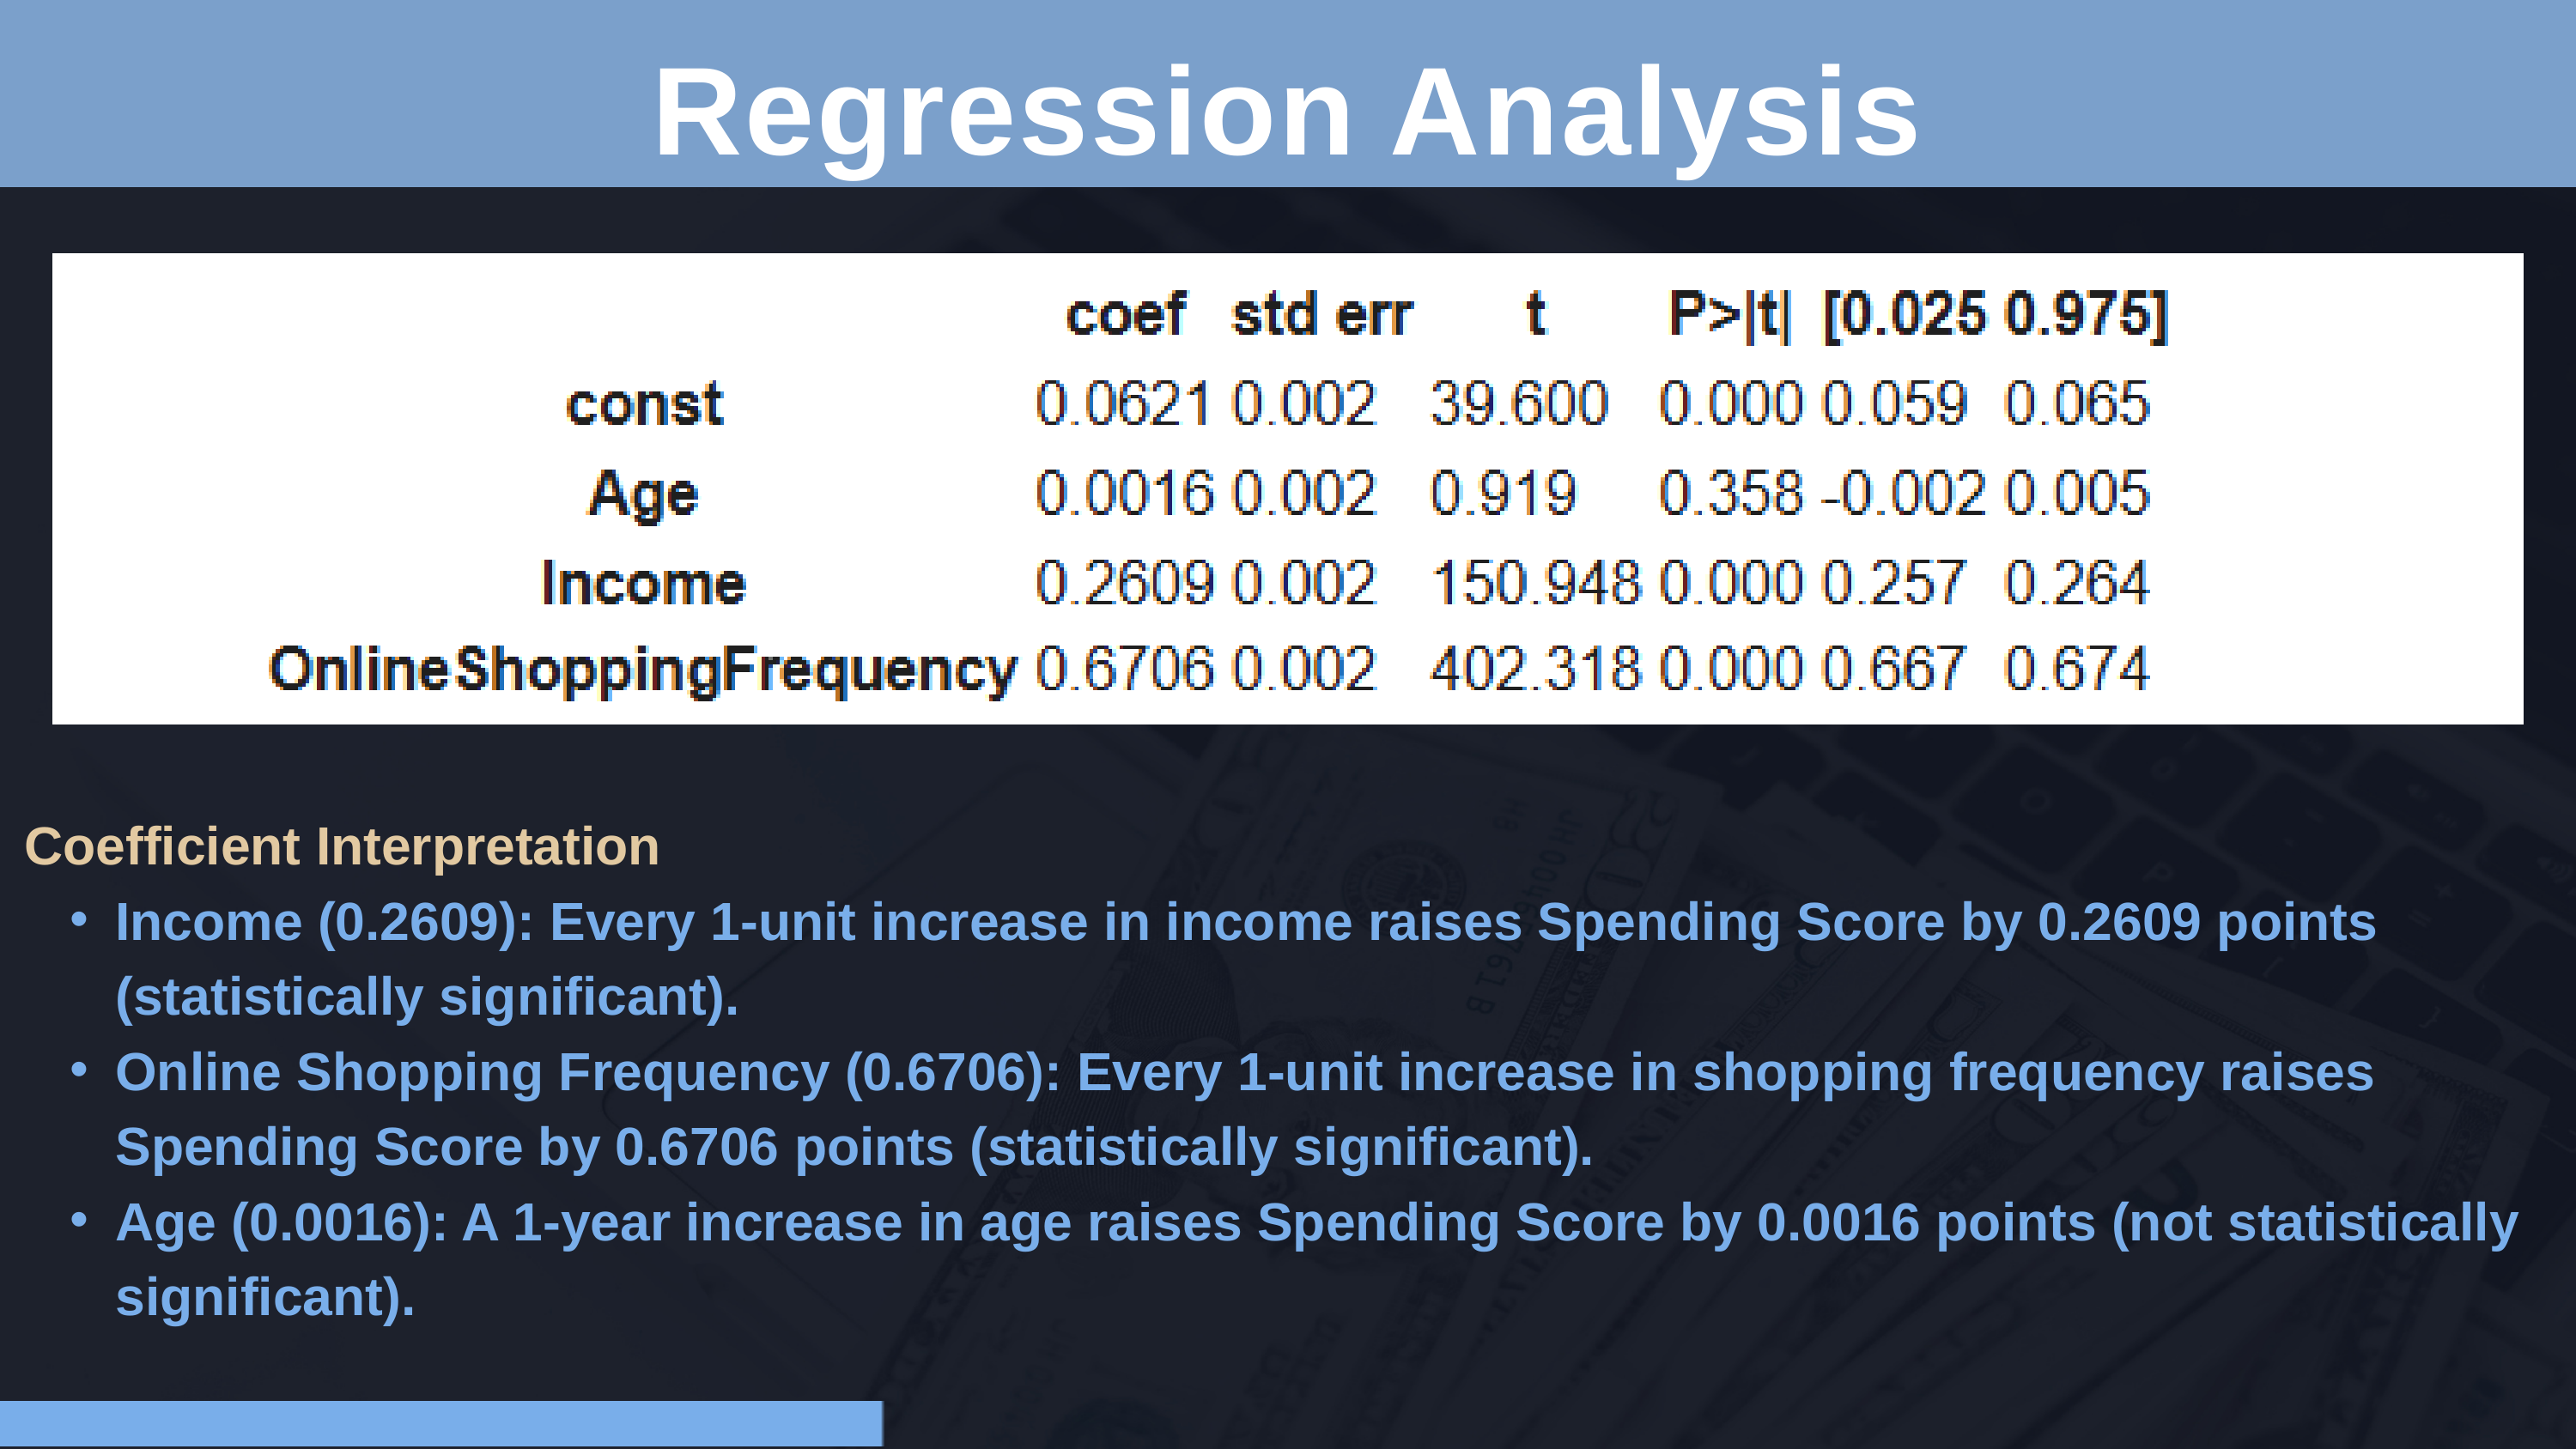

Regression Analysis

Coefficient Interpretation
Income (0.2609): Every 1-unit increase in income raises Spending Score by 0.2609 points (statistically significant).
Online Shopping Frequency (0.6706): Every 1-unit increase in shopping frequency raises Spending Score by 0.6706 points (statistically significant).
Age (0.0016): A 1-year increase in age raises Spending Score by 0.0016 points (not statistically significant).